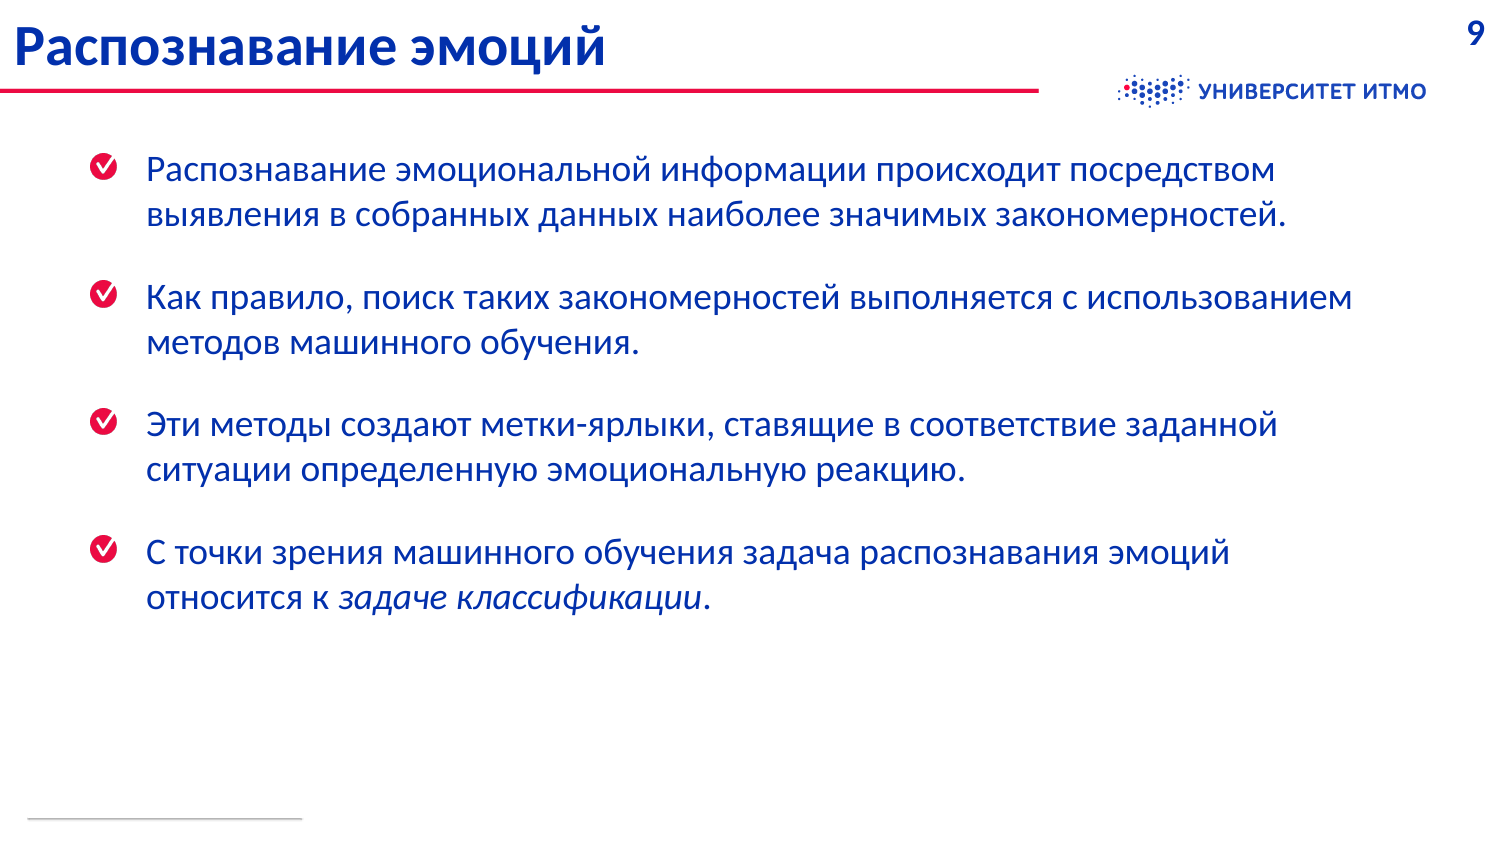

Распознавание эмоций

9
Распознавание эмоциональной информации происходит посредством выявления в собранных данных наиболее значимых закономерностей.
Как правило, поиск таких закономерностей выполняется с использованием методов машинного обучения.
Эти методы создают метки-ярлыки, ставящие в соответствие заданной ситуации определенную эмоциональную реакцию.
С точки зрения машинного обучения задача распознавания эмоций относится к задаче классификации.